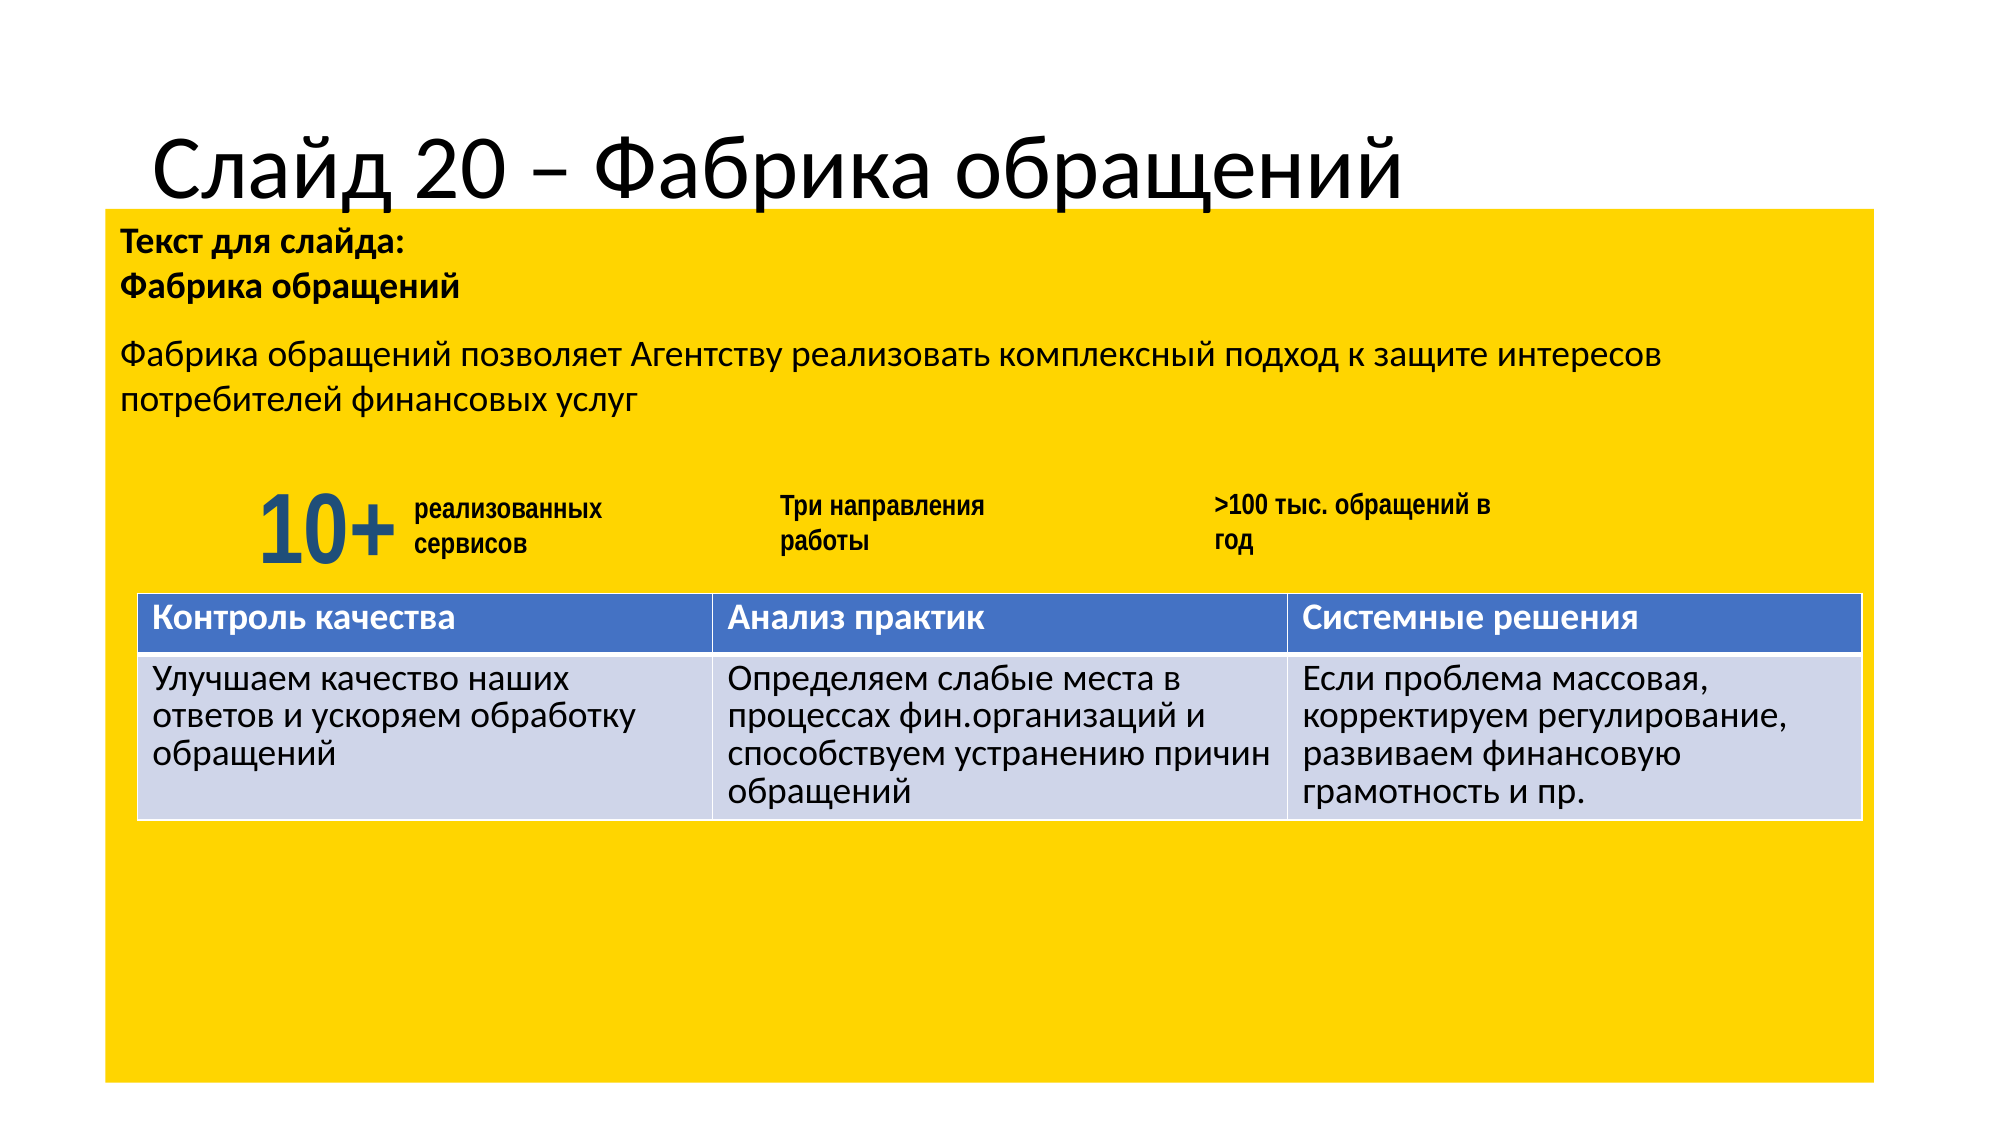

# Слайд 20 – Фабрика обращений
Текст для слайда:
Фабрика обращений

Фабрика обращений позволяет Агентству реализовать комплексный подход к защите интересов потребителей финансовых услуг
>100 тыс. обращений в год
Три направления работы
10+
реализованных
сервисов
| Контроль качества | Анализ практик | Системные решения |
| --- | --- | --- |
| Улучшаем качество наших ответов и ускоряем обработку обращений | Определяем слабые места в процессах фин.организаций и способствуем устранению причин обращений | Если проблема массовая, корректируем регулирование, развиваем финансовую грамотность и пр. |